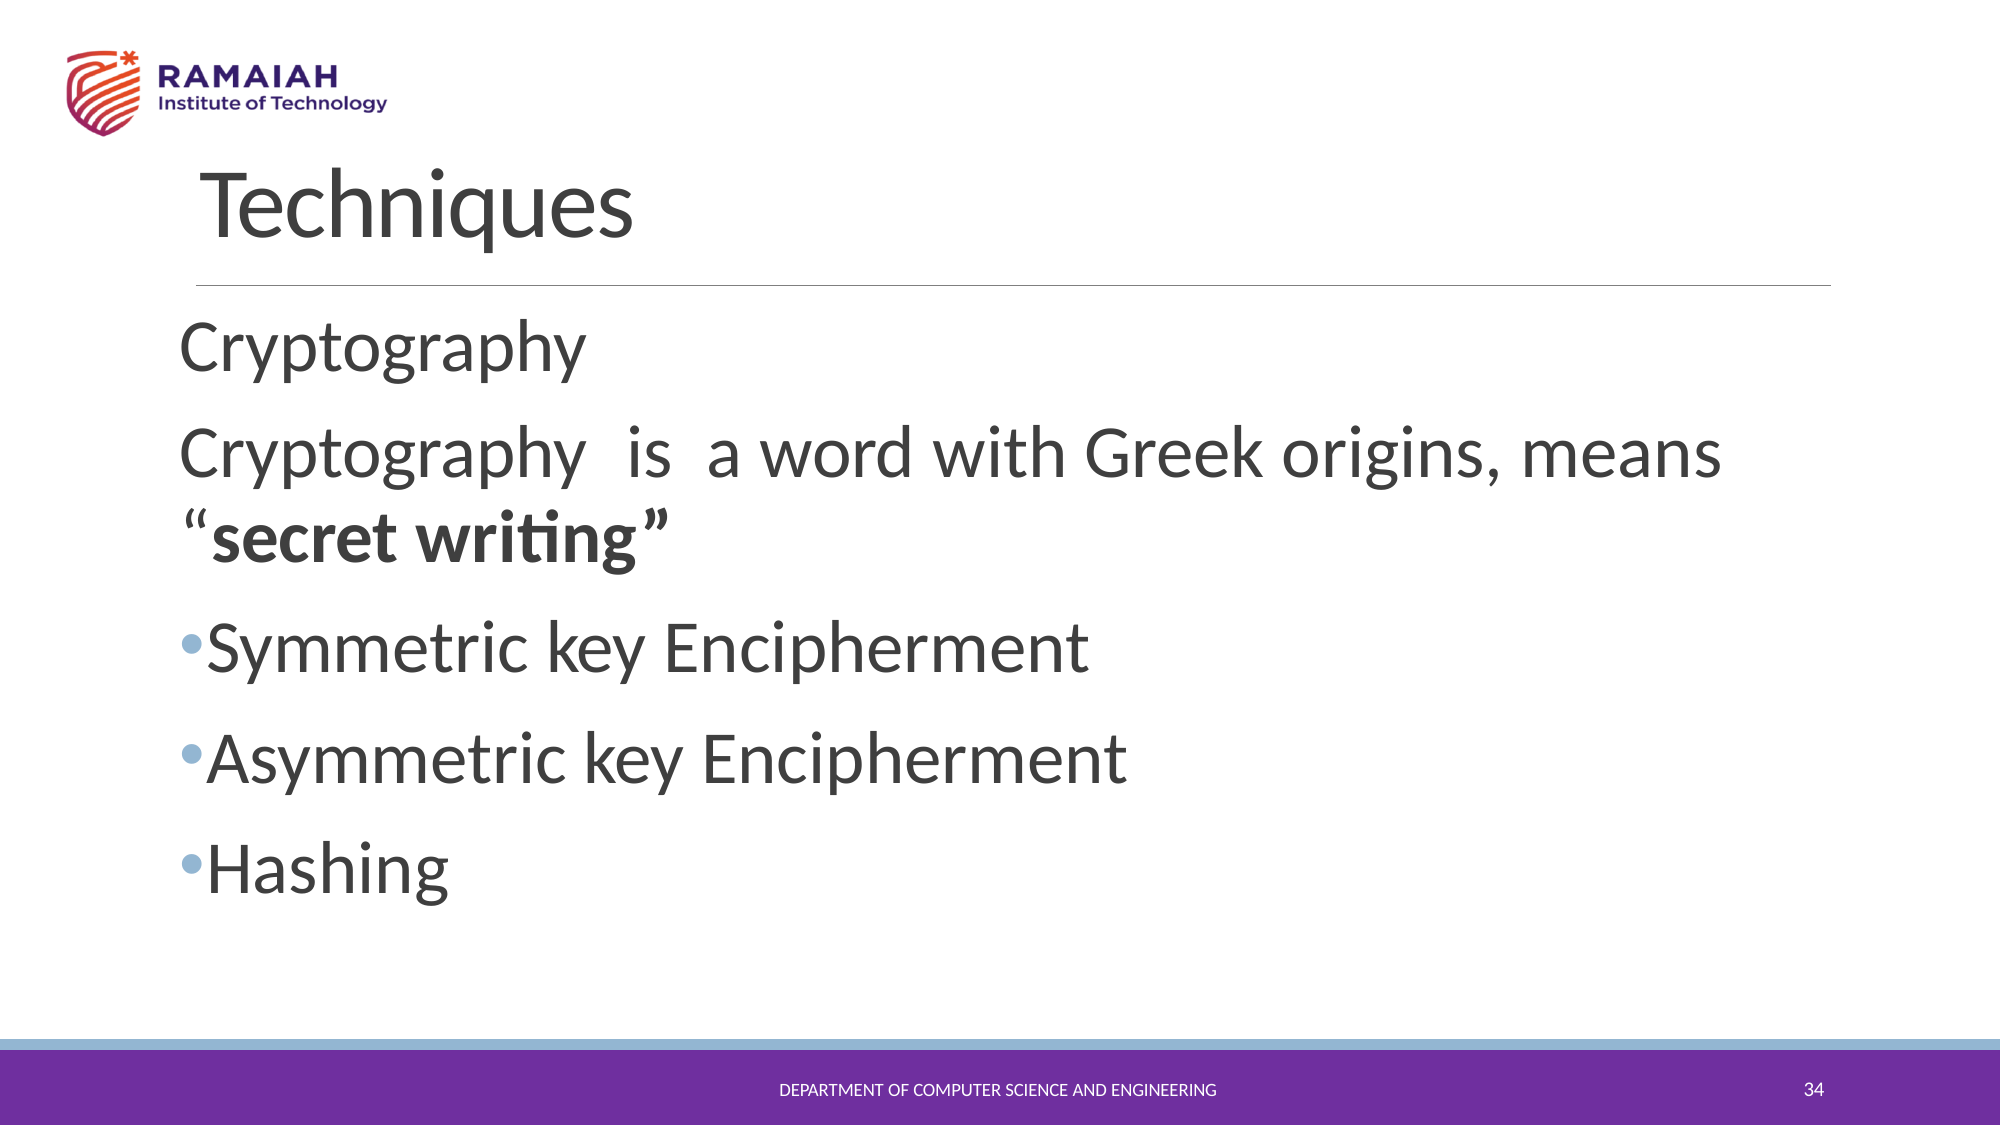

# Techniques
Cryptography
Cryptography	is	a word with Greek origins, means
“secret writing”
Symmetric key Encipherment
Asymmetric key Encipherment
Hashing
34
DEPARTMENT OF COMPUTER SCIENCE AND ENGINEERING